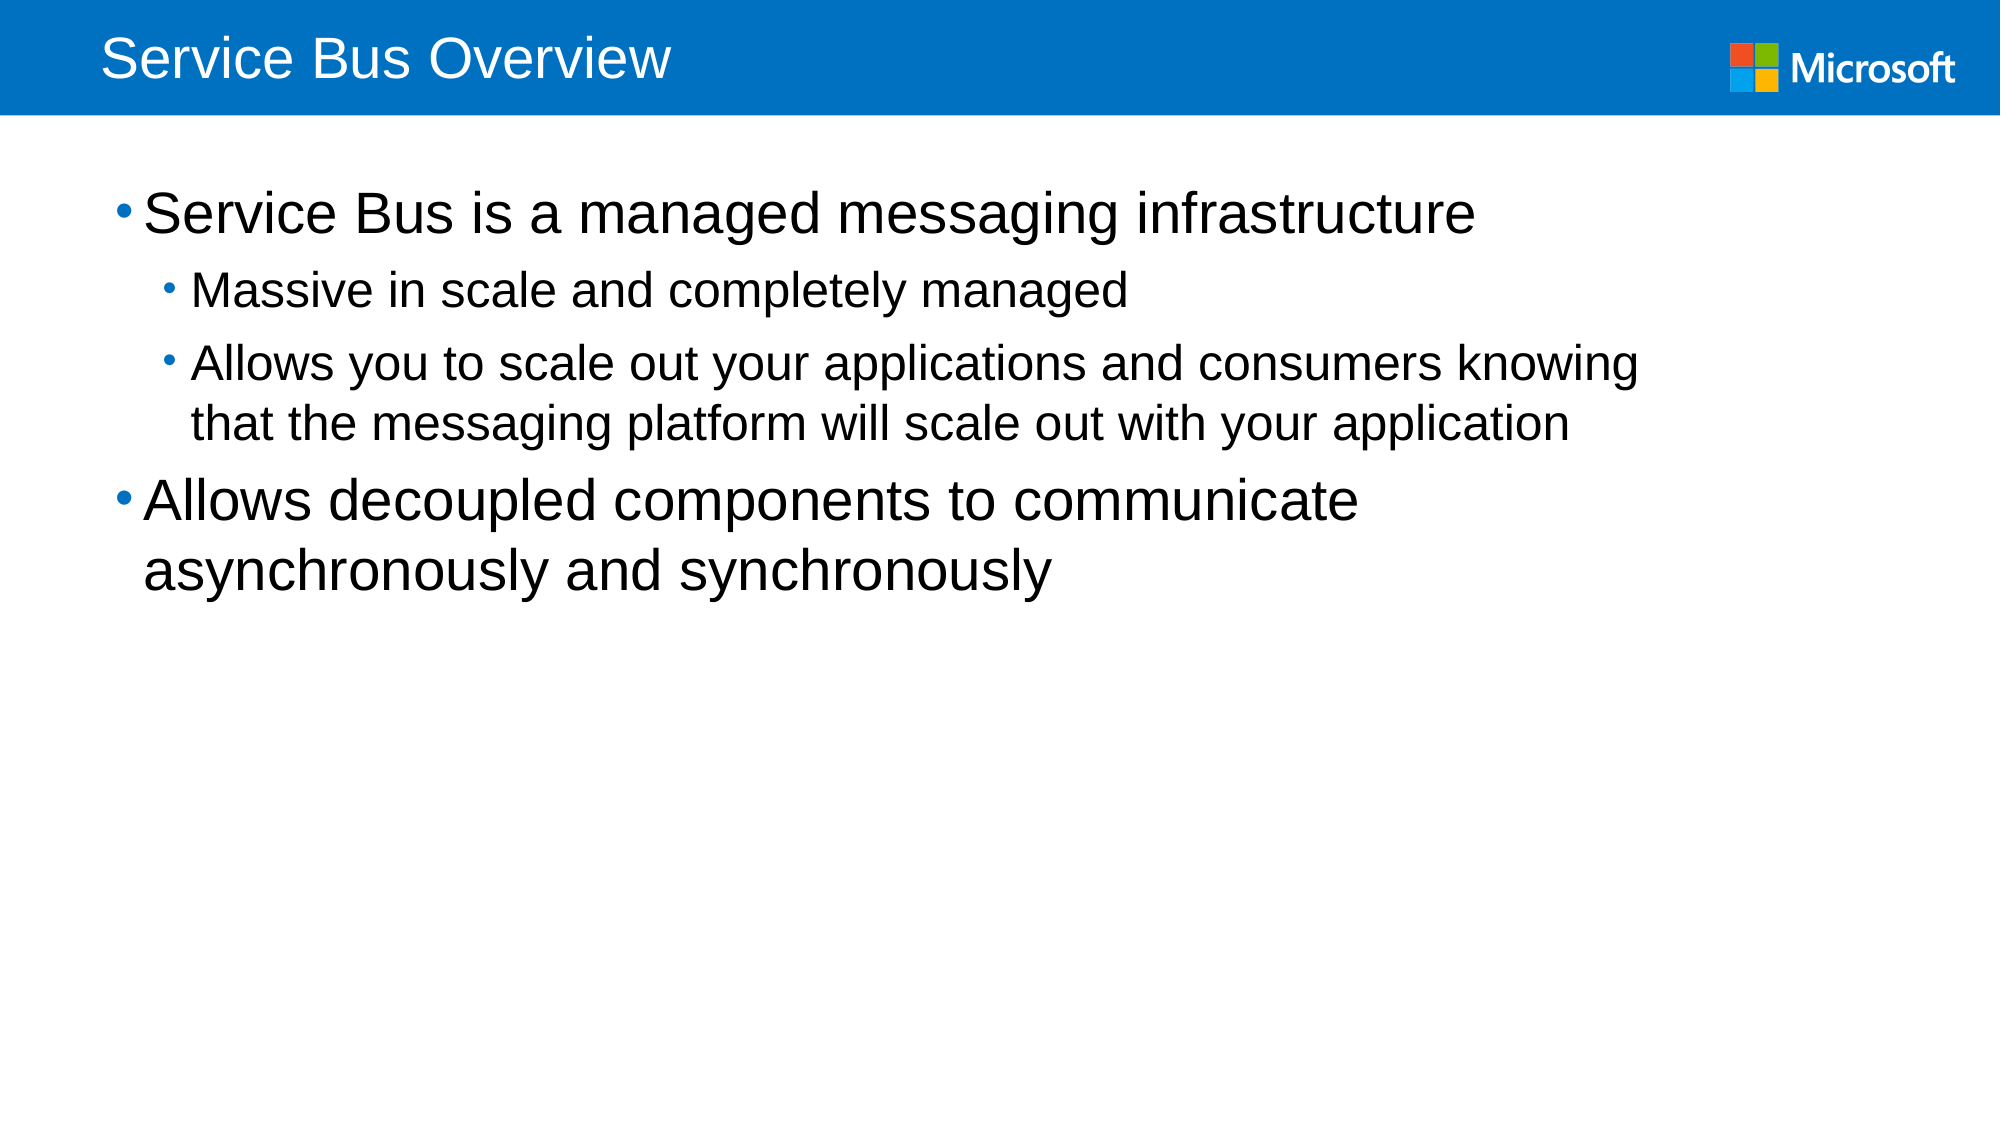

# Service Bus Overview
Service Bus is a managed messaging infrastructure
Massive in scale and completely managed
Allows you to scale out your applications and consumers knowing that the messaging platform will scale out with your application
Allows decoupled components to communicate asynchronously and synchronously